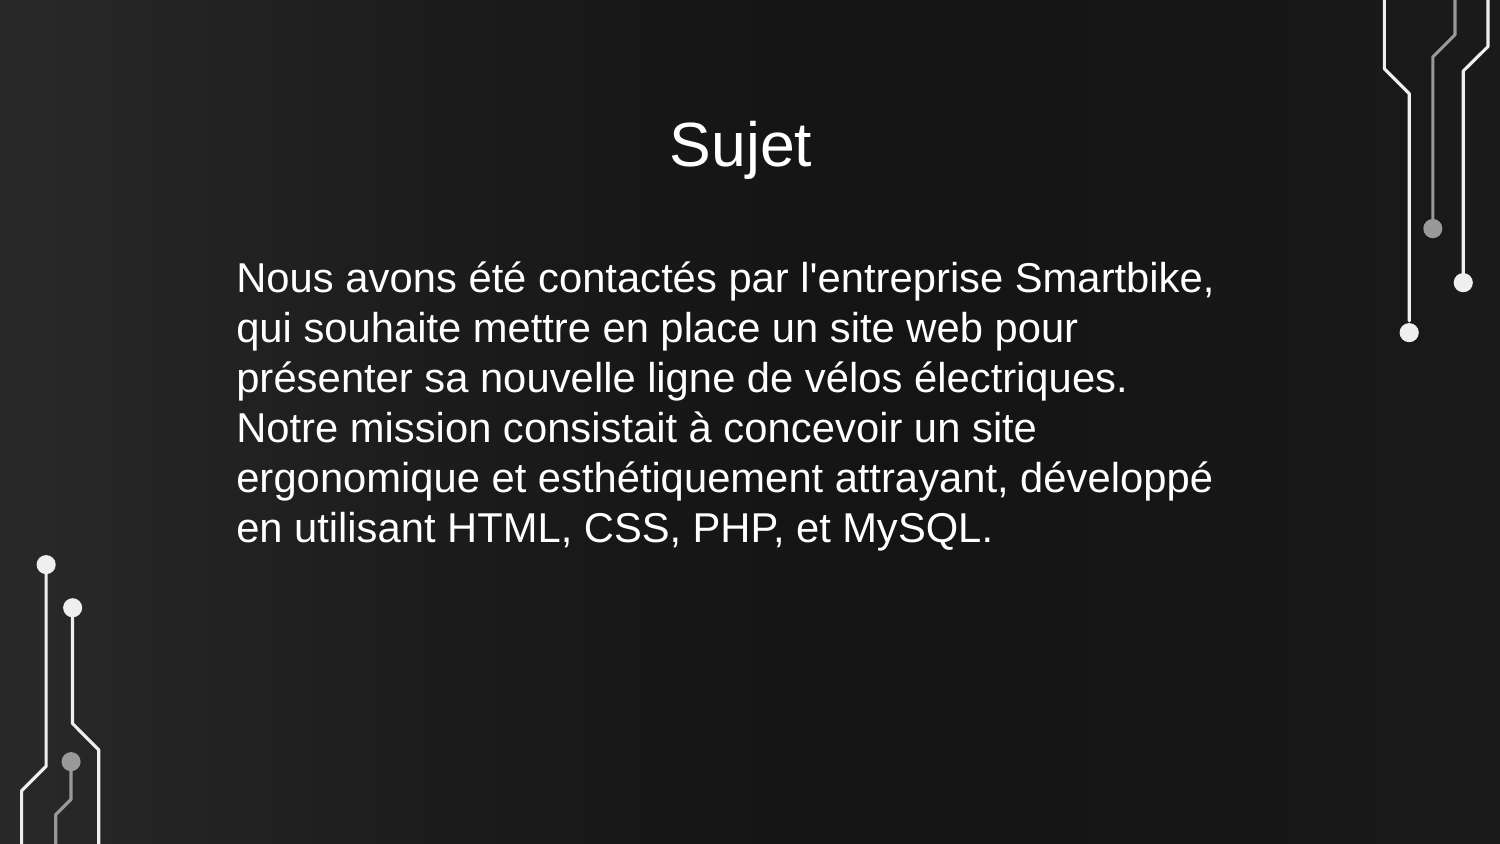

# Sujet
Nous avons été contactés par l'entreprise Smartbike, qui souhaite mettre en place un site web pour présenter sa nouvelle ligne de vélos électriques. Notre mission consistait à concevoir un site ergonomique et esthétiquement attrayant, développé en utilisant HTML, CSS, PHP, et MySQL.